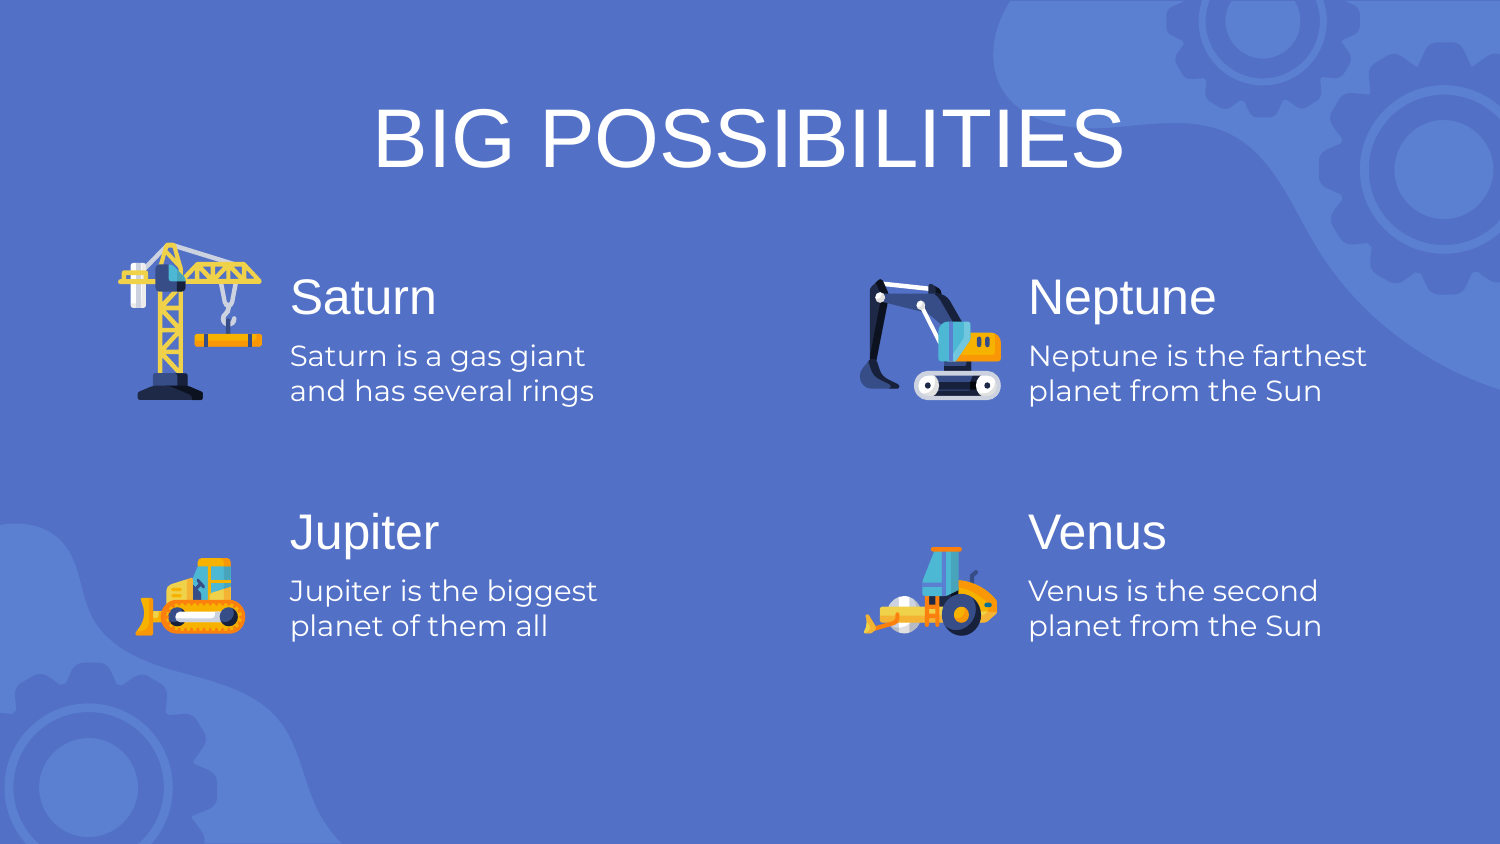

BIG POSSIBILITIES

# Saturn
Neptune

Saturn is a gas giant and has several rings
Neptune is the farthest planet from the Sun
Jupiter
Venus

Jupiter is the biggest planet of them all
Venus is the second planet from the Sun